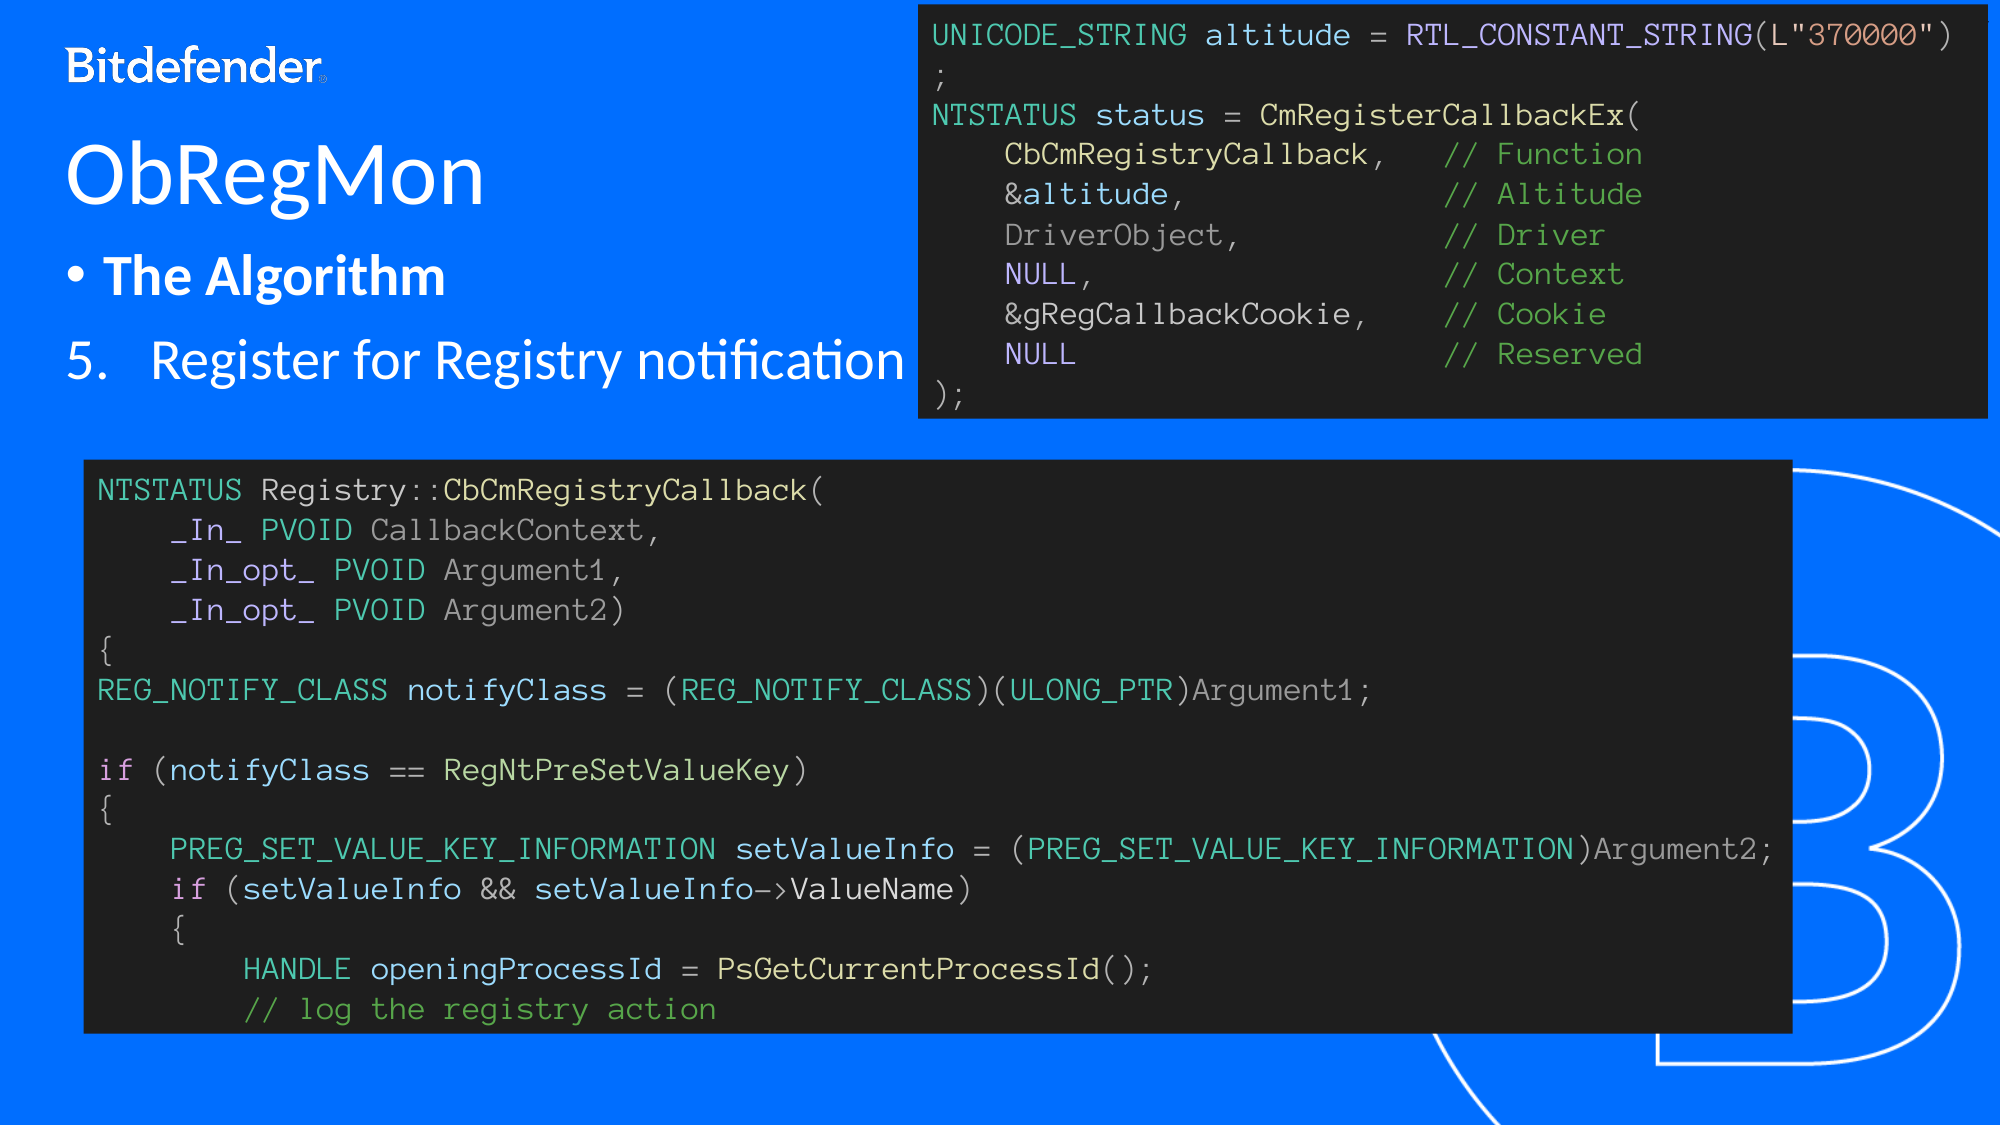

UNICODE_STRING altitude = RTL_CONSTANT_STRING(L"370000");
NTSTATUS status = CmRegisterCallbackEx(
    CbCmRegistryCallback,   // Function
    &altitude,              // Altitude
    DriverObject,           // Driver
    NULL,                   // Context
    &gRegCallbackCookie,    // Cookie
    NULL                    // Reserved
);
# ObRegMon
The Algorithm
Register for Registry notification
NTSTATUS Registry::CbCmRegistryCallback(
    _In_ PVOID CallbackContext,
    _In_opt_ PVOID Argument1,
    _In_opt_ PVOID Argument2)
{
REG_NOTIFY_CLASS notifyClass = (REG_NOTIFY_CLASS)(ULONG_PTR)Argument1;

if (notifyClass == RegNtPreSetValueKey)
{
    PREG_SET_VALUE_KEY_INFORMATION setValueInfo = (PREG_SET_VALUE_KEY_INFORMATION)Argument2;
    if (setValueInfo && setValueInfo->ValueName)
    {
        HANDLE openingProcessId = PsGetCurrentProcessId();
        // log the registry action